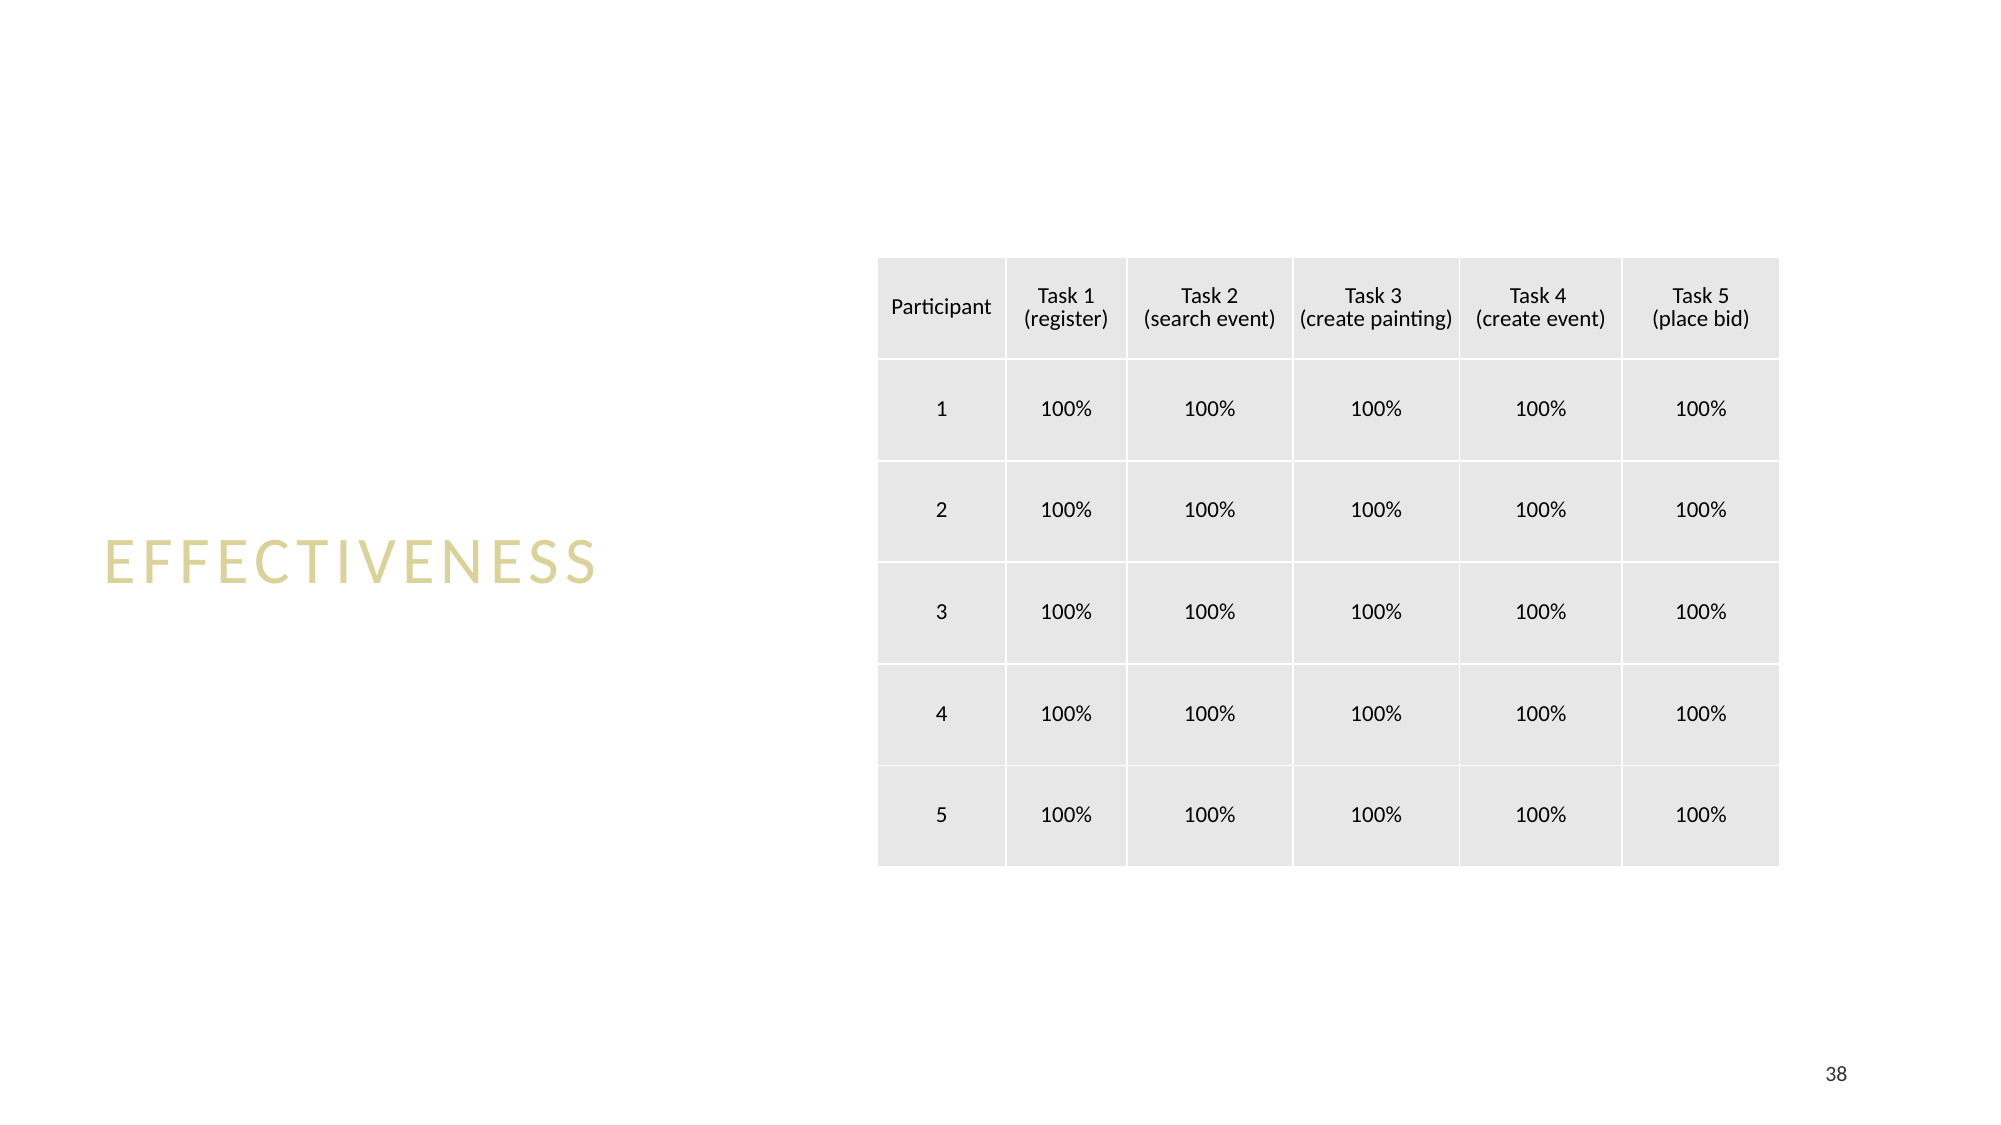

# EFFECTIVENESS
| Participant | Task 1 (register) | Task 2 (search event) | Task 3 (create painting) | Task 4 (create event) | Task 5 (place bid) |
| --- | --- | --- | --- | --- | --- |
| 1 | 100% | 100% | 100% | 100% | 100% |
| 2 | 100% | 100% | 100% | 100% | 100% |
| 3 | 100% | 100% | 100% | 100% | 100% |
| 4 | 100% | 100% | 100% | 100% | 100% |
| 5 | 100% | 100% | 100% | 100% | 100% |
M A L E R E I     Usability Testing and Verification
38